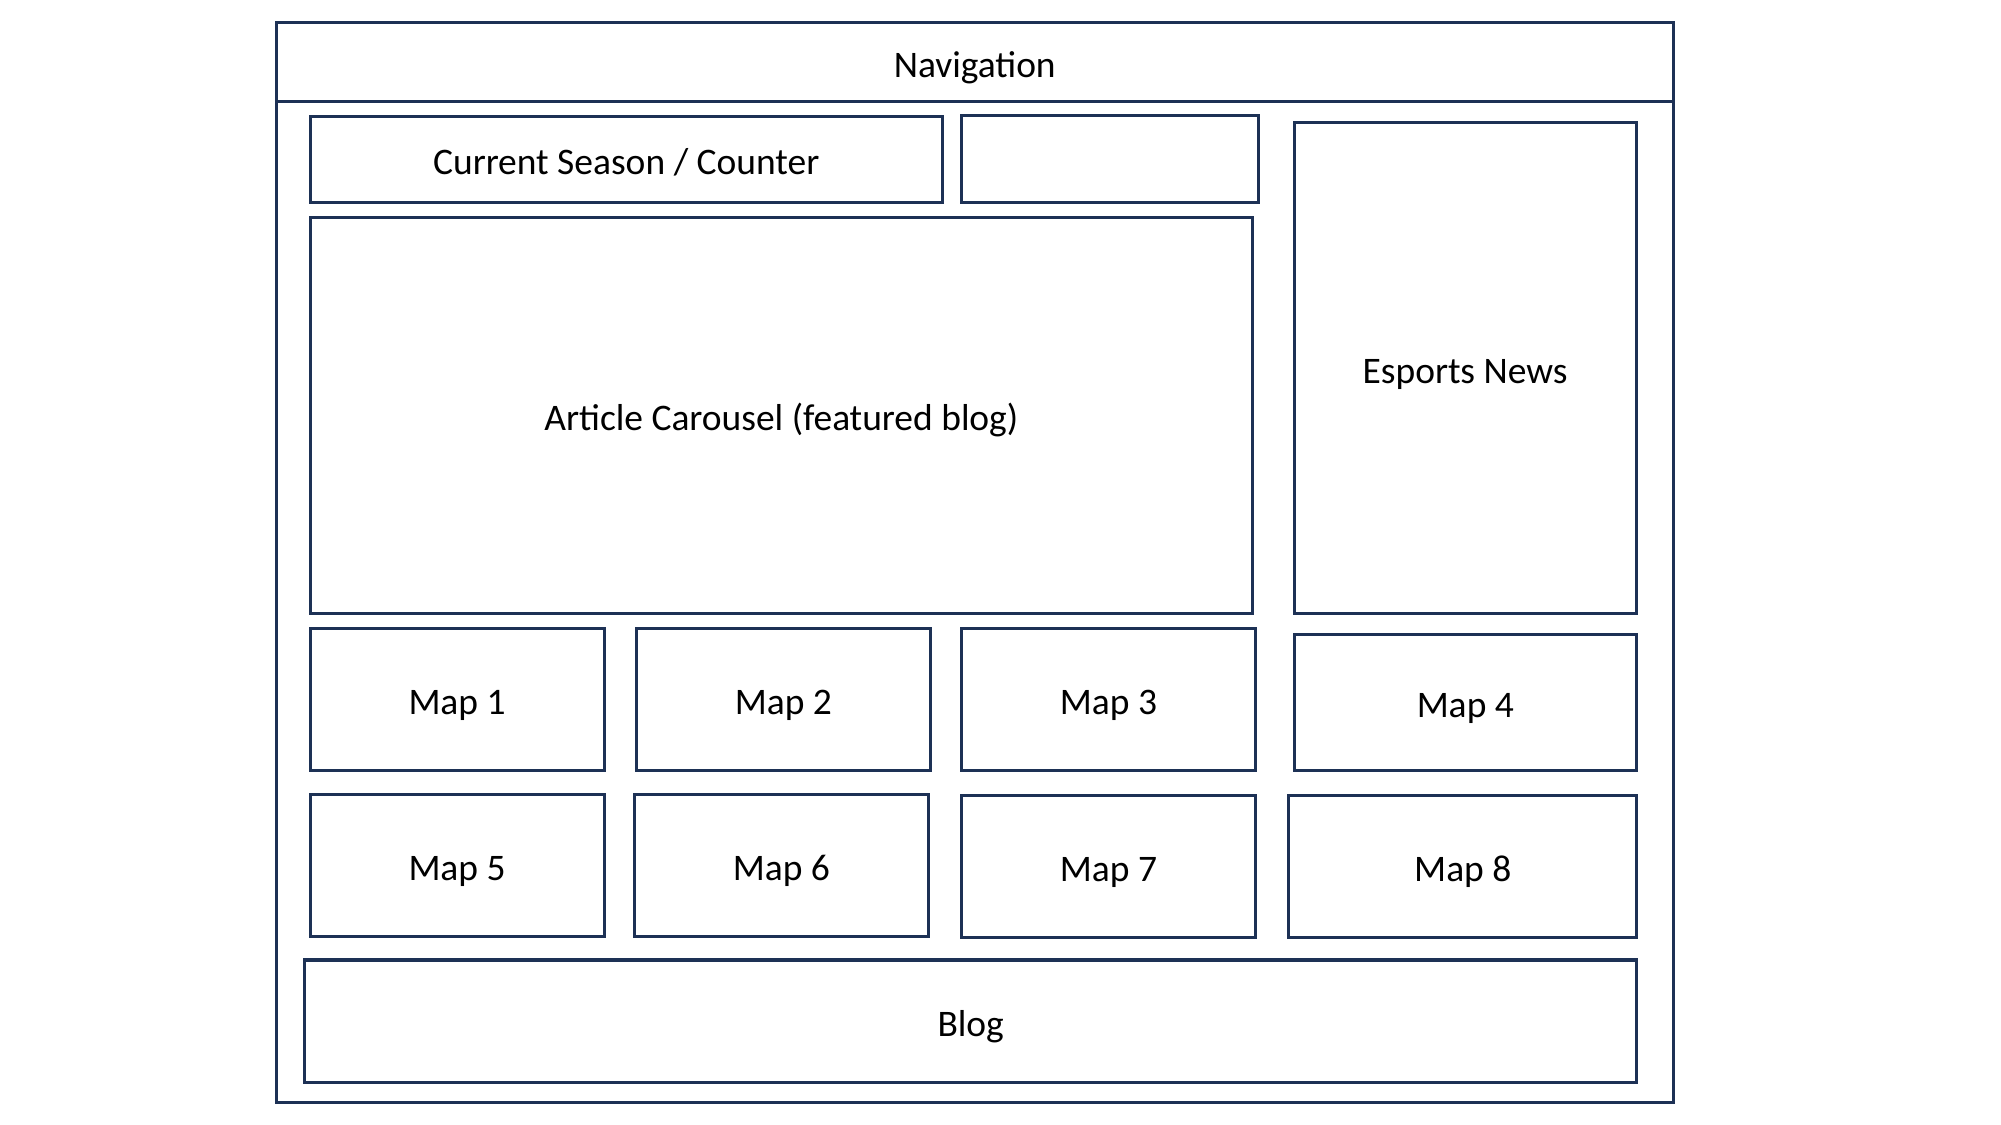

Navigation

Current Season / Counter
Esports News
Article Carousel (featured blog)
Map 1
Map 2
Map 3
Map 4
Map 5
Map 6
Map 7
Map 8
Blog